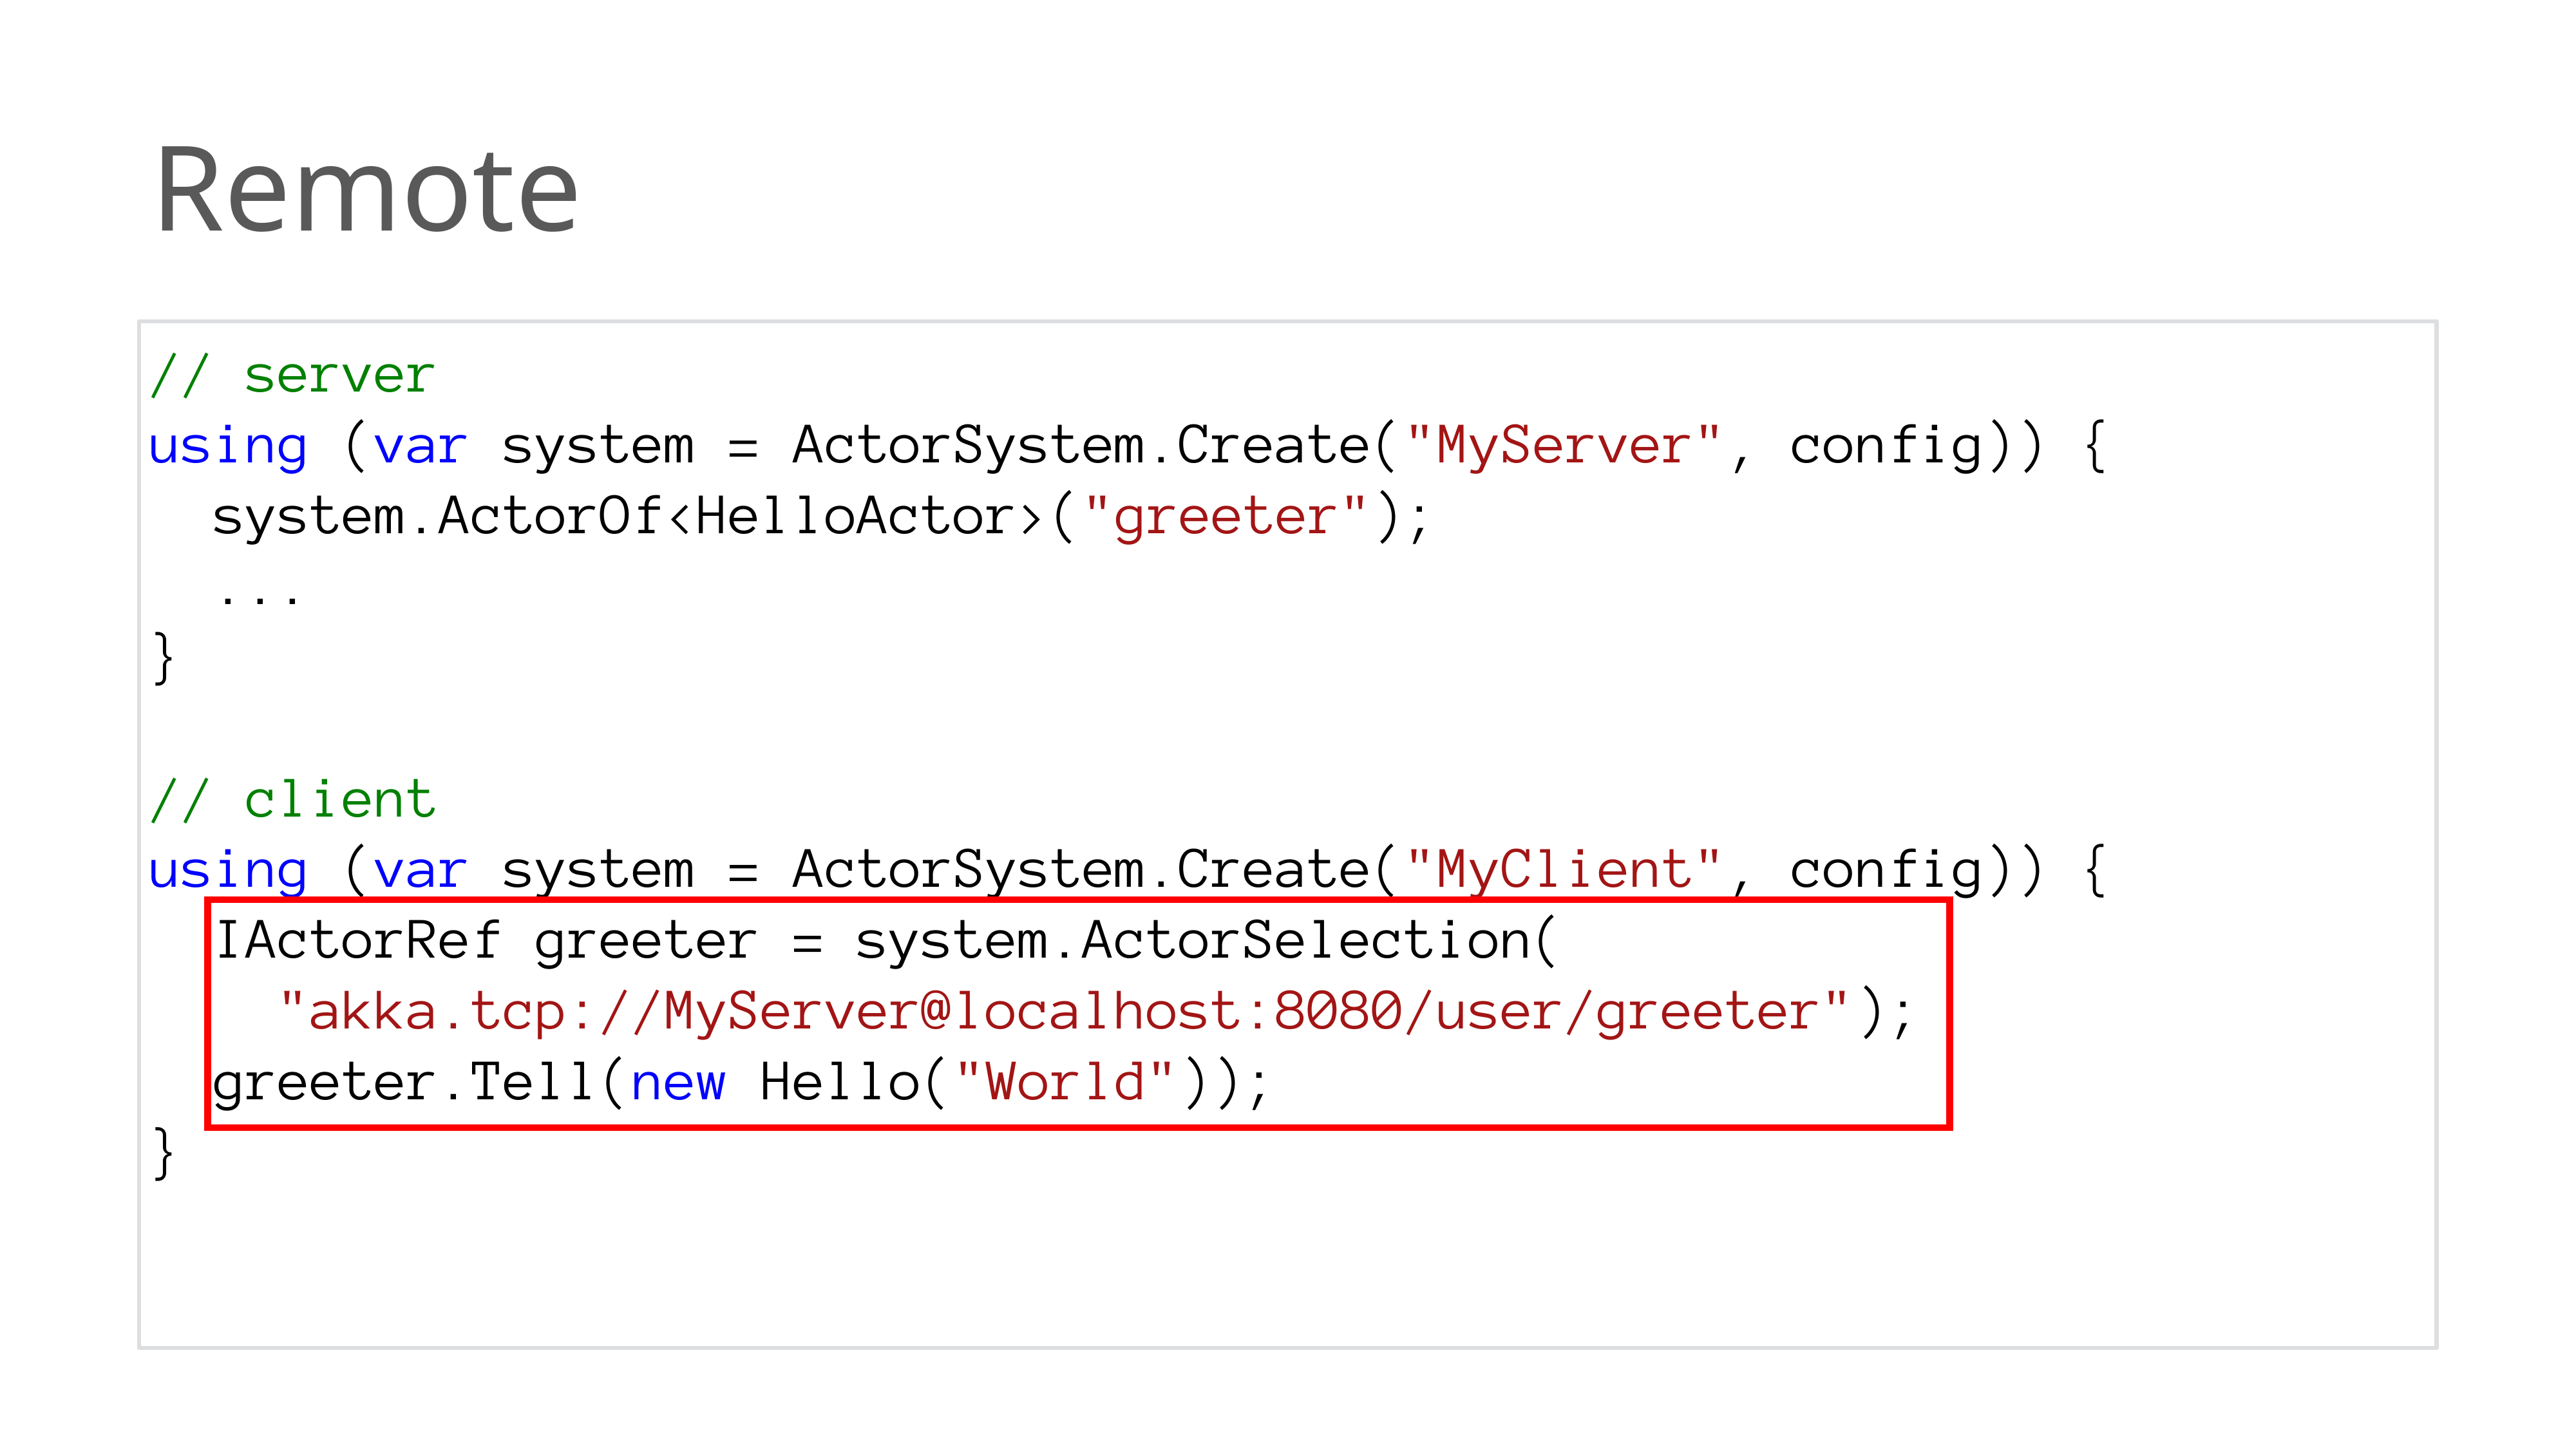

Remote
// server
using (var system = ActorSystem.Create("MyServer", config)) {
  system.ActorOf<HelloActor>("greeter");
  ...
}

// client
using (var system = ActorSystem.Create("MyClient", config)) {
  IActorRef greeter = system.ActorSelection(
    "akka.tcp://MyServer@localhost:8080/user/greeter");
  greeter.Tell(new Hello("World"));
}